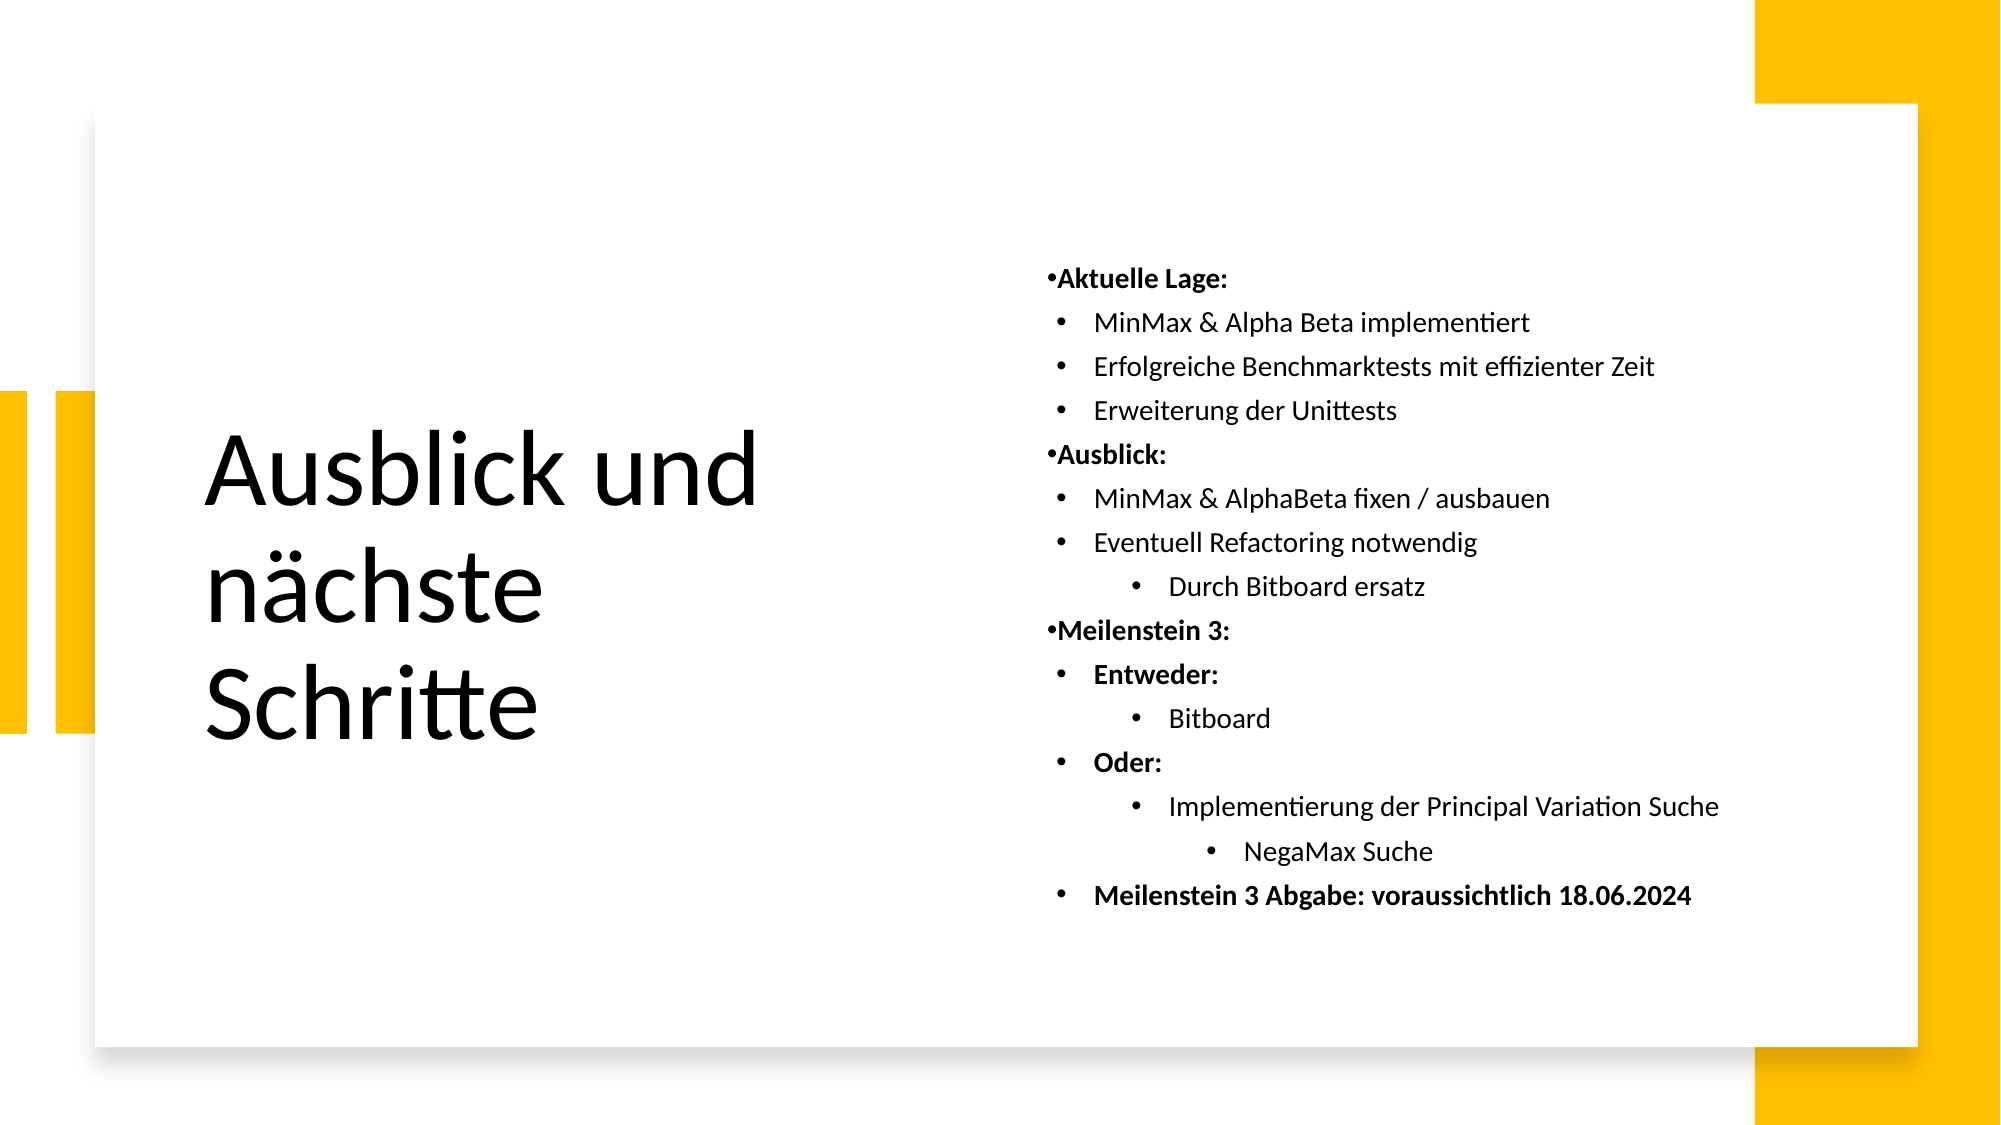

# Ausblick und nächste Schritte
Aktuelle Lage:
MinMax & Alpha Beta implementiert
Erfolgreiche Benchmarktests mit effizienter Zeit
Erweiterung der Unittests
Ausblick:
MinMax & AlphaBeta fixen / ausbauen
Eventuell Refactoring notwendig
Durch Bitboard ersatz
Meilenstein 3:
Entweder:
Bitboard
Oder:
Implementierung der Principal Variation Suche
NegaMax Suche
Meilenstein 3 Abgabe: voraussichtlich 18.06.2024